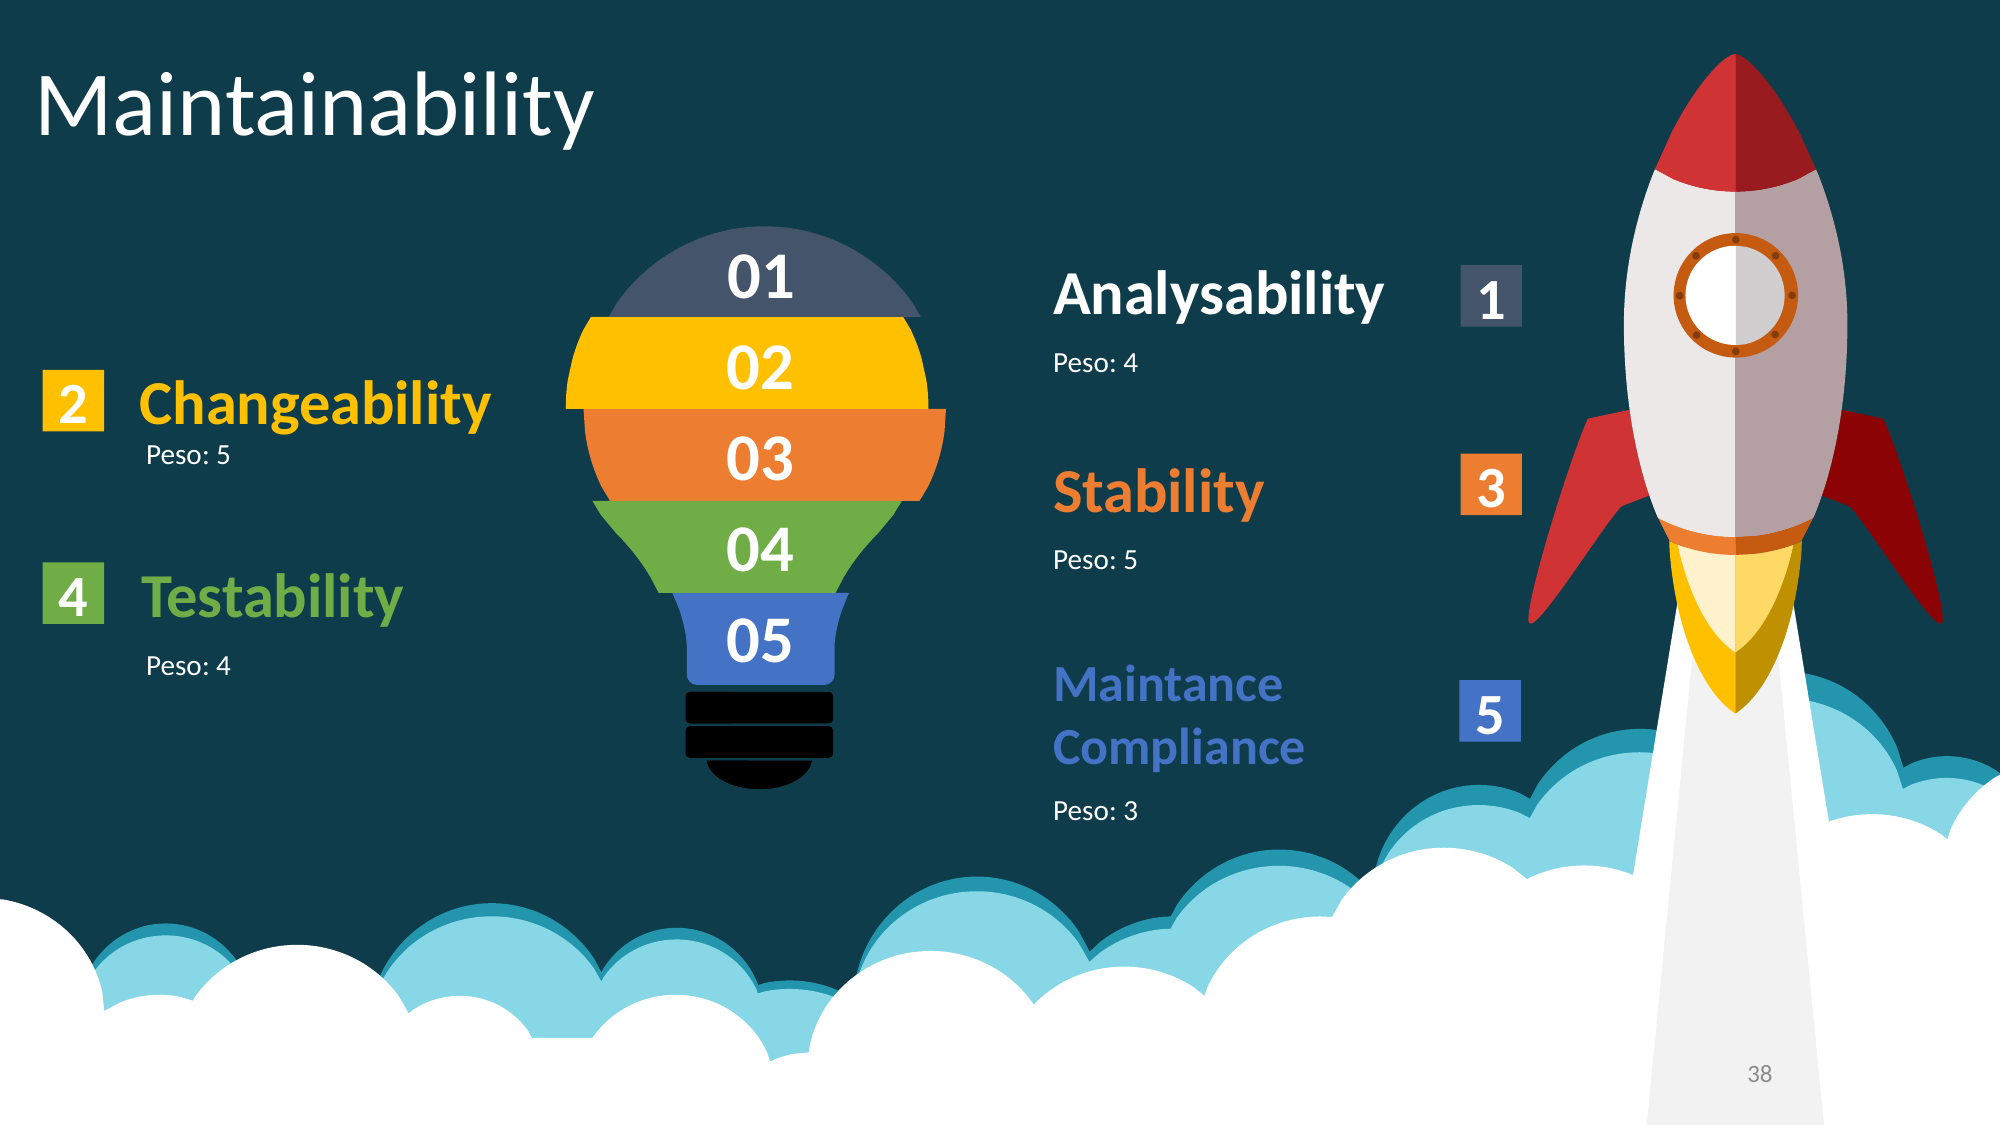

# Maintainability

01
Analysability
Peso: 4
1

02
Changeability
Peso: 5
2

03
Stability
Peso: 5
3

04
Testability
Peso: 4
4

05
Maintance Compliance
Peso: 3
5

38